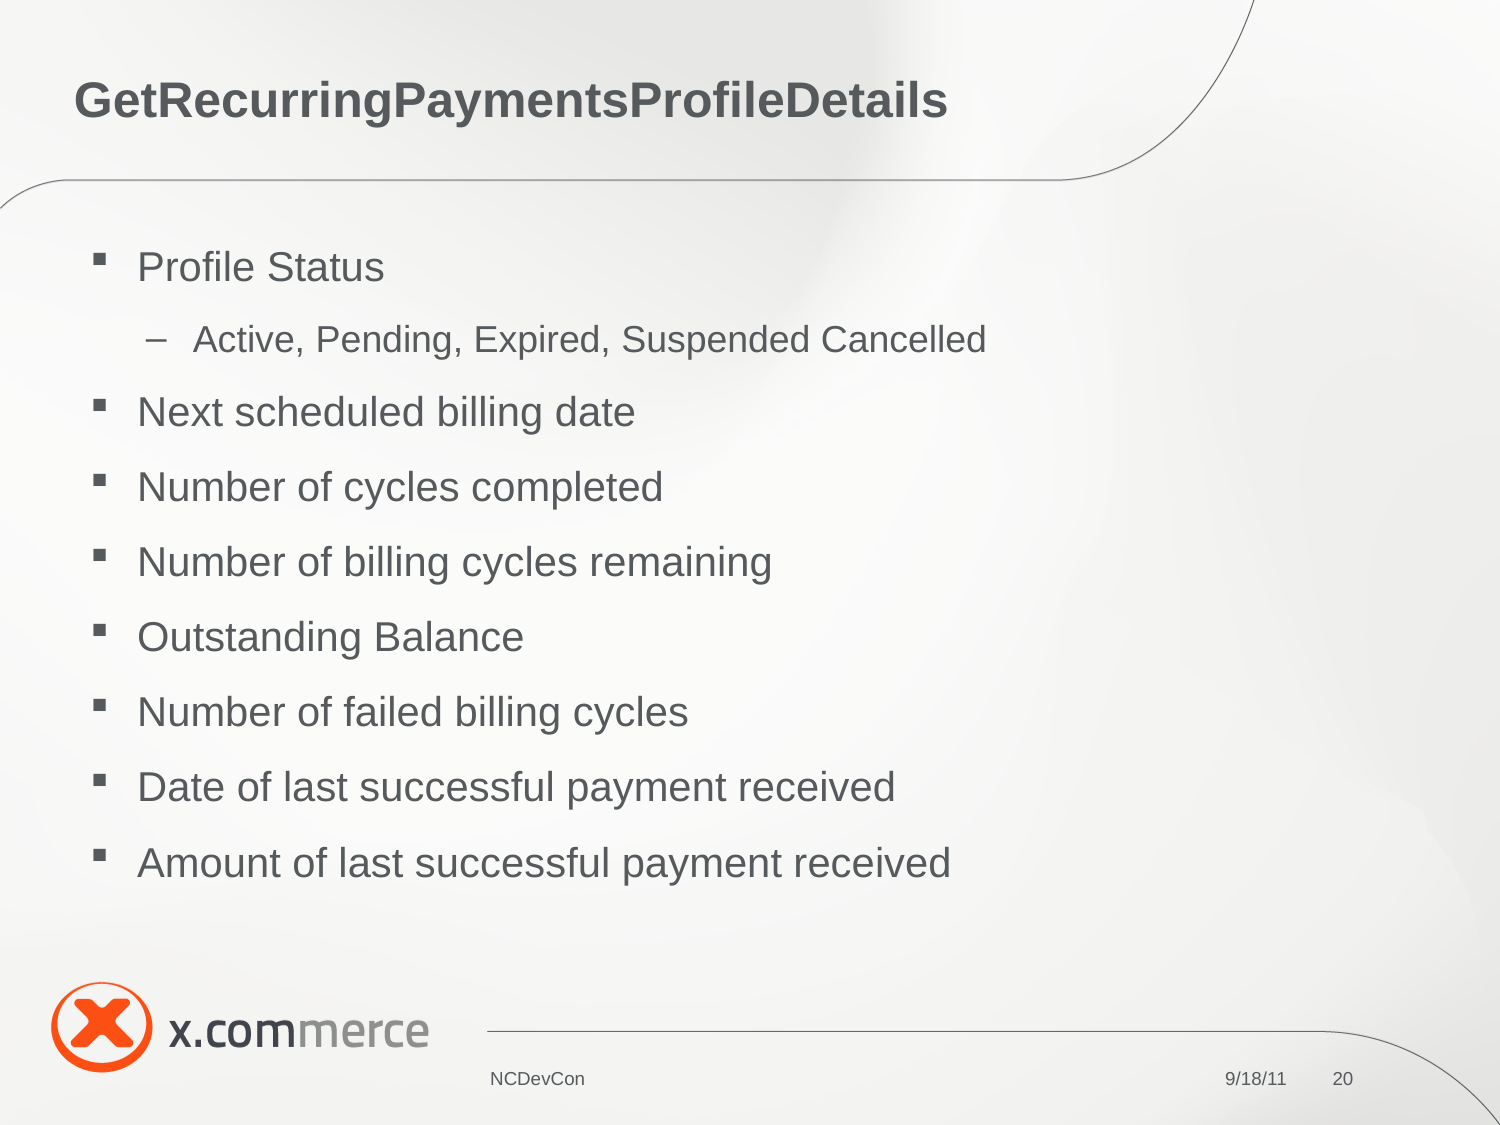

# GetRecurringPaymentsProfileDetails
Profile Status
Active, Pending, Expired, Suspended Cancelled
Next scheduled billing date
Number of cycles completed
Number of billing cycles remaining
Outstanding Balance
Number of failed billing cycles
Date of last successful payment received
Amount of last successful payment received
NCDevCon
9/18/11
20